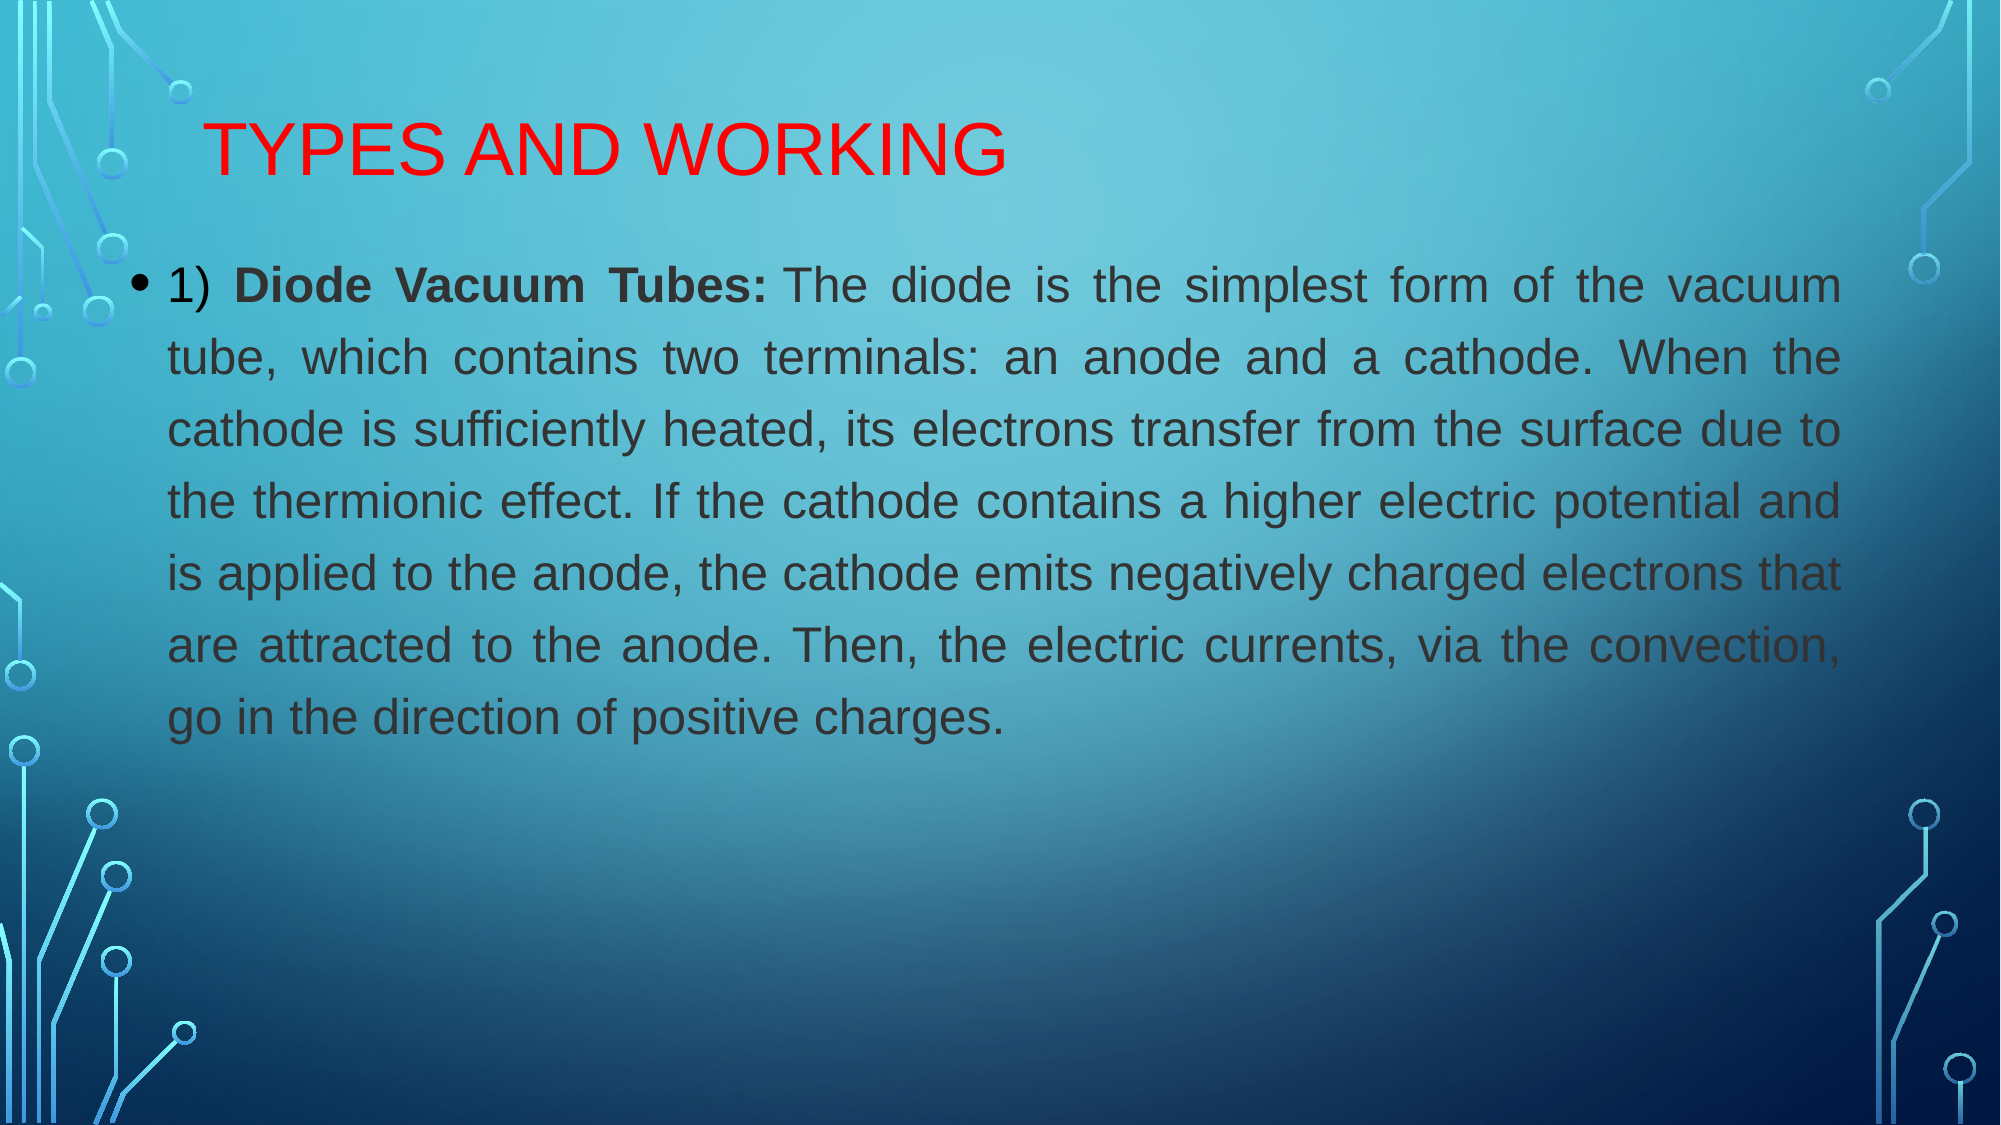

# Types and working
1) Diode Vacuum Tubes: The diode is the simplest form of the vacuum tube, which contains two terminals: an anode and a cathode. When the cathode is sufficiently heated, its electrons transfer from the surface due to the thermionic effect. If the cathode contains a higher electric potential and is applied to the anode, the cathode emits negatively charged electrons that are attracted to the anode. Then, the electric currents, via the convection, go in the direction of positive charges.